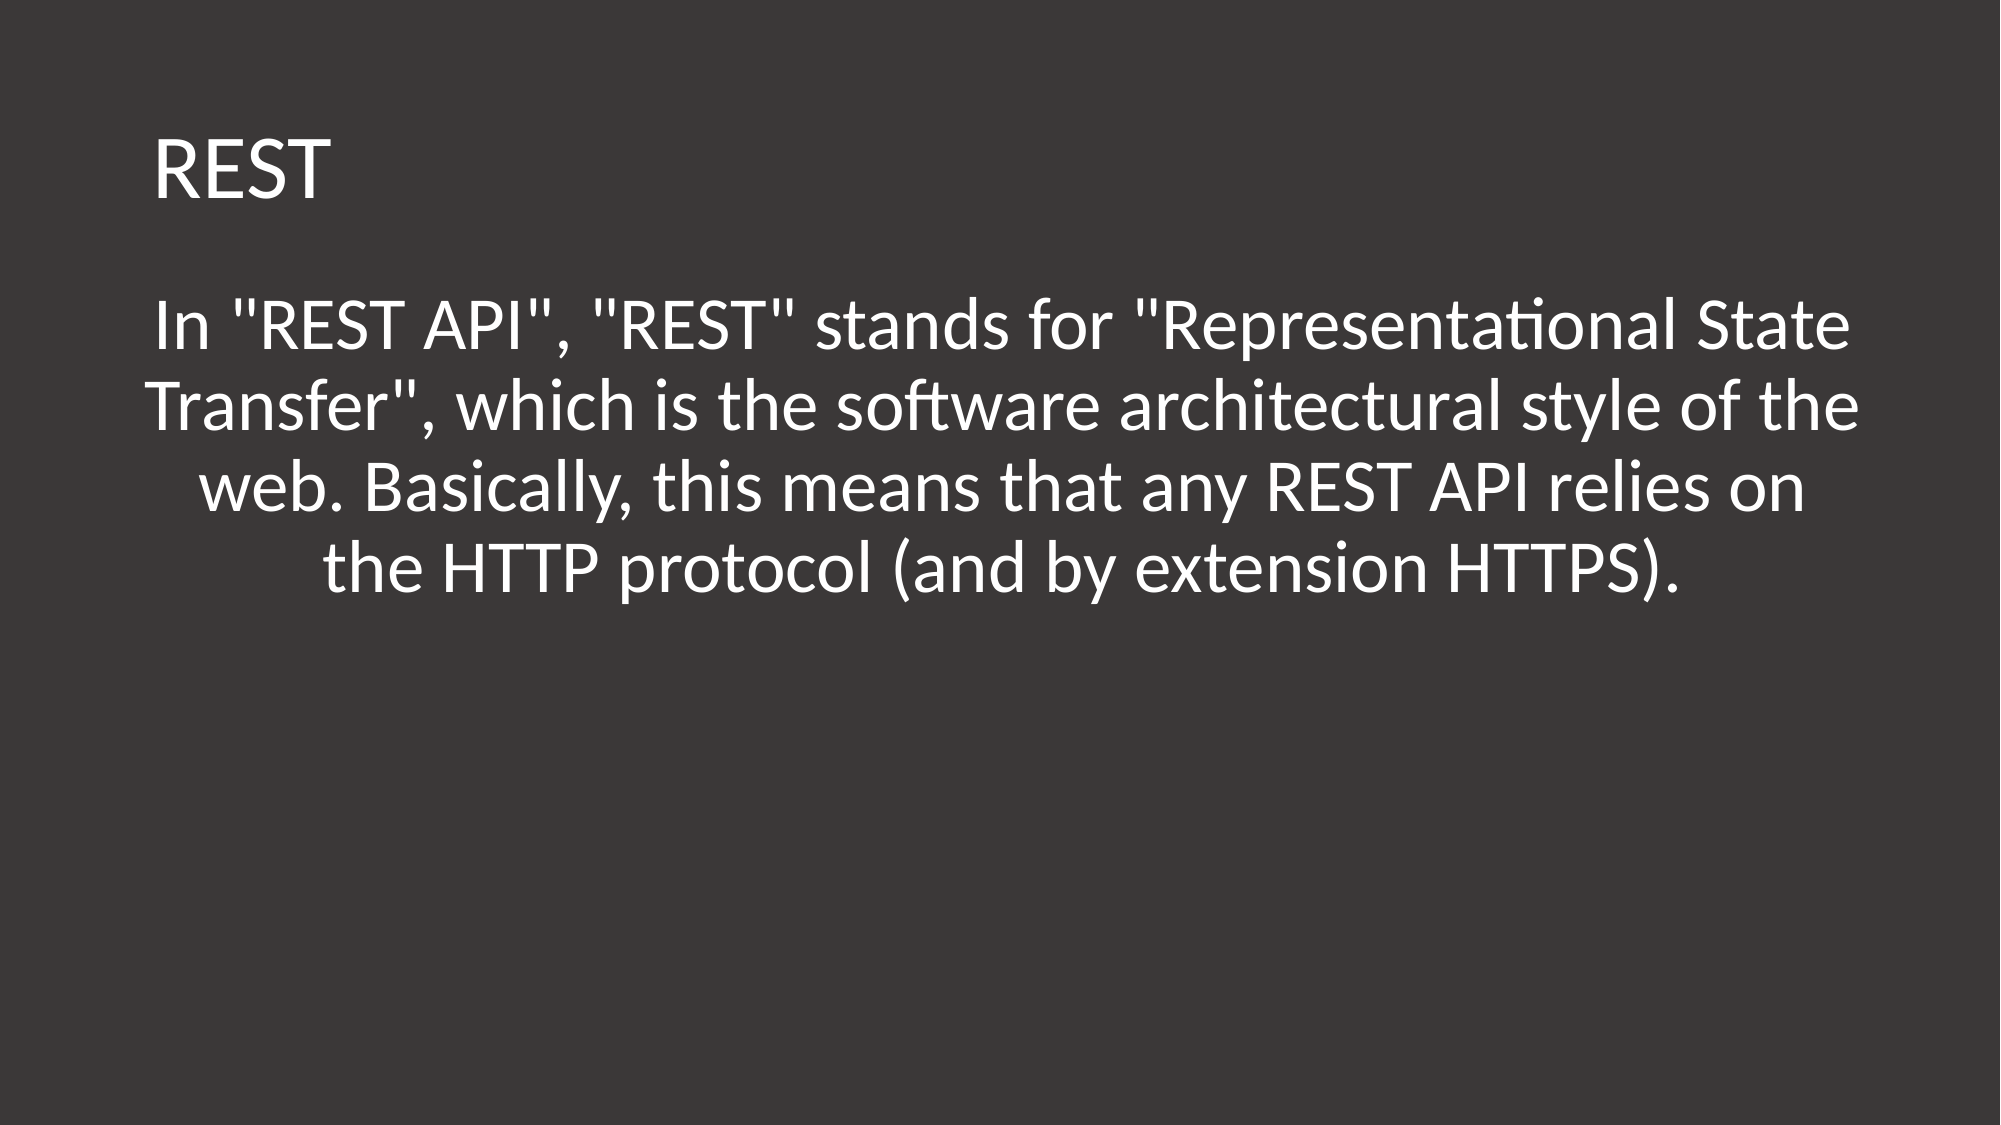

# REST
In "REST API", "REST" stands for "Representational State Transfer", which is the software architectural style of the web. Basically, this means that any REST API relies on the HTTP protocol (and by extension HTTPS).